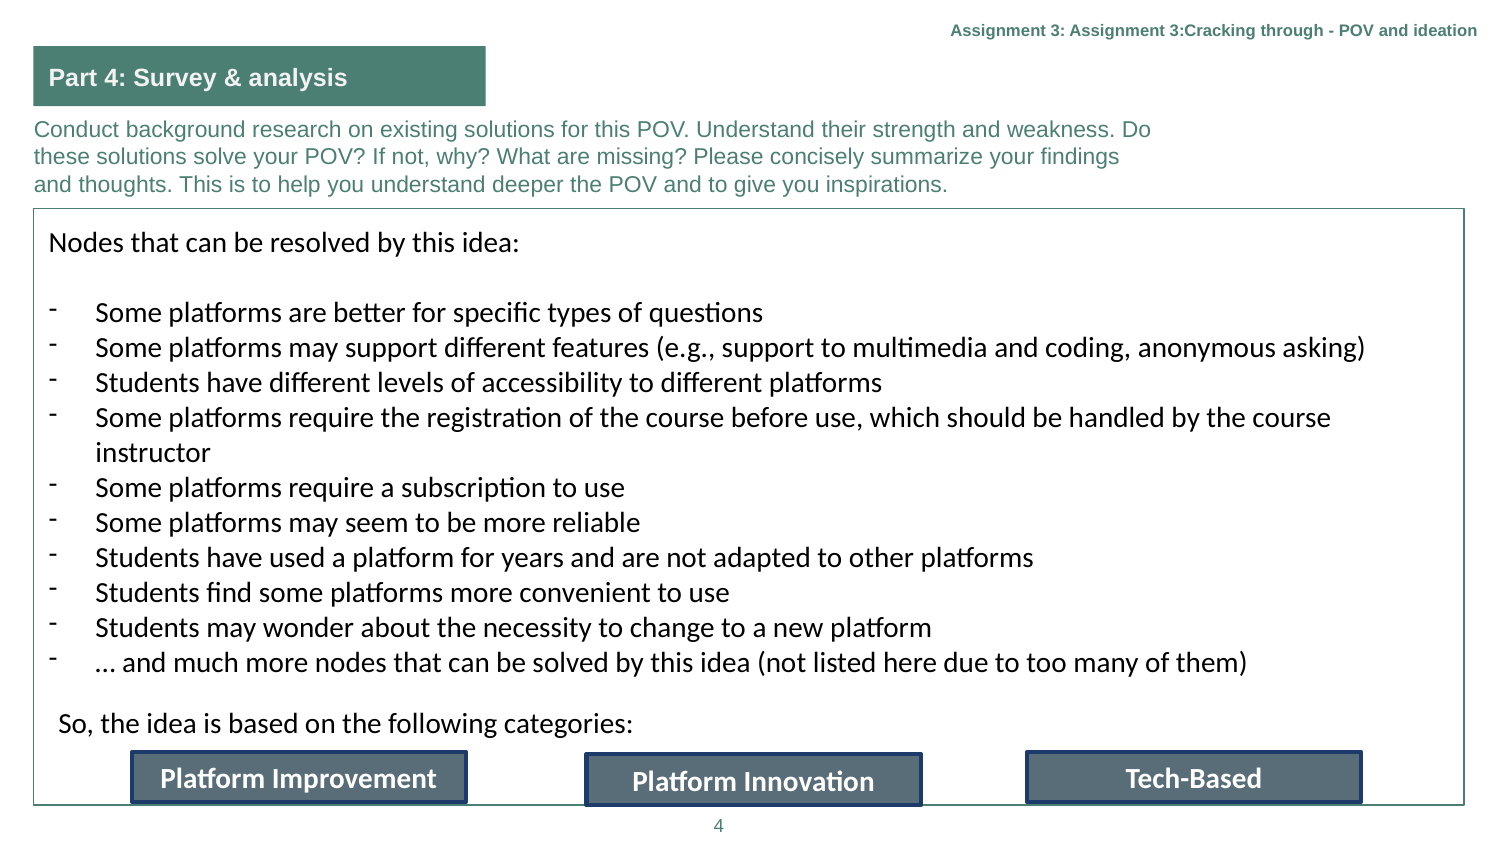

Assignment 3: Assignment 3:Cracking through - POV and ideation
Part 4: Survey & analysis

Conduct background research on existing solutions for this POV. Understand their strength and weakness. Do these solutions solve your POV? If not, why? What are missing? Please concisely summarize your findings and thoughts. This is to help you understand deeper the POV and to give you inspirations.

Nodes that can be resolved by this idea:

Some platforms are better for specific types of questions
Some platforms may support different features (e.g., support to multimedia and coding, anonymous asking)
Students have different levels of accessibility to different platforms
Some platforms require the registration of the course before use, which should be handled by the course instructor
Some platforms require a subscription to use
Some platforms may seem to be more reliable
Students have used a platform for years and are not adapted to other platforms
Students find some platforms more convenient to use
Students may wonder about the necessity to change to a new platform
… and much more nodes that can be solved by this idea (not listed here due to too many of them)

So, the idea is based on the following categories:
Platform Improvement
Tech-Based
Platform Innovation
4